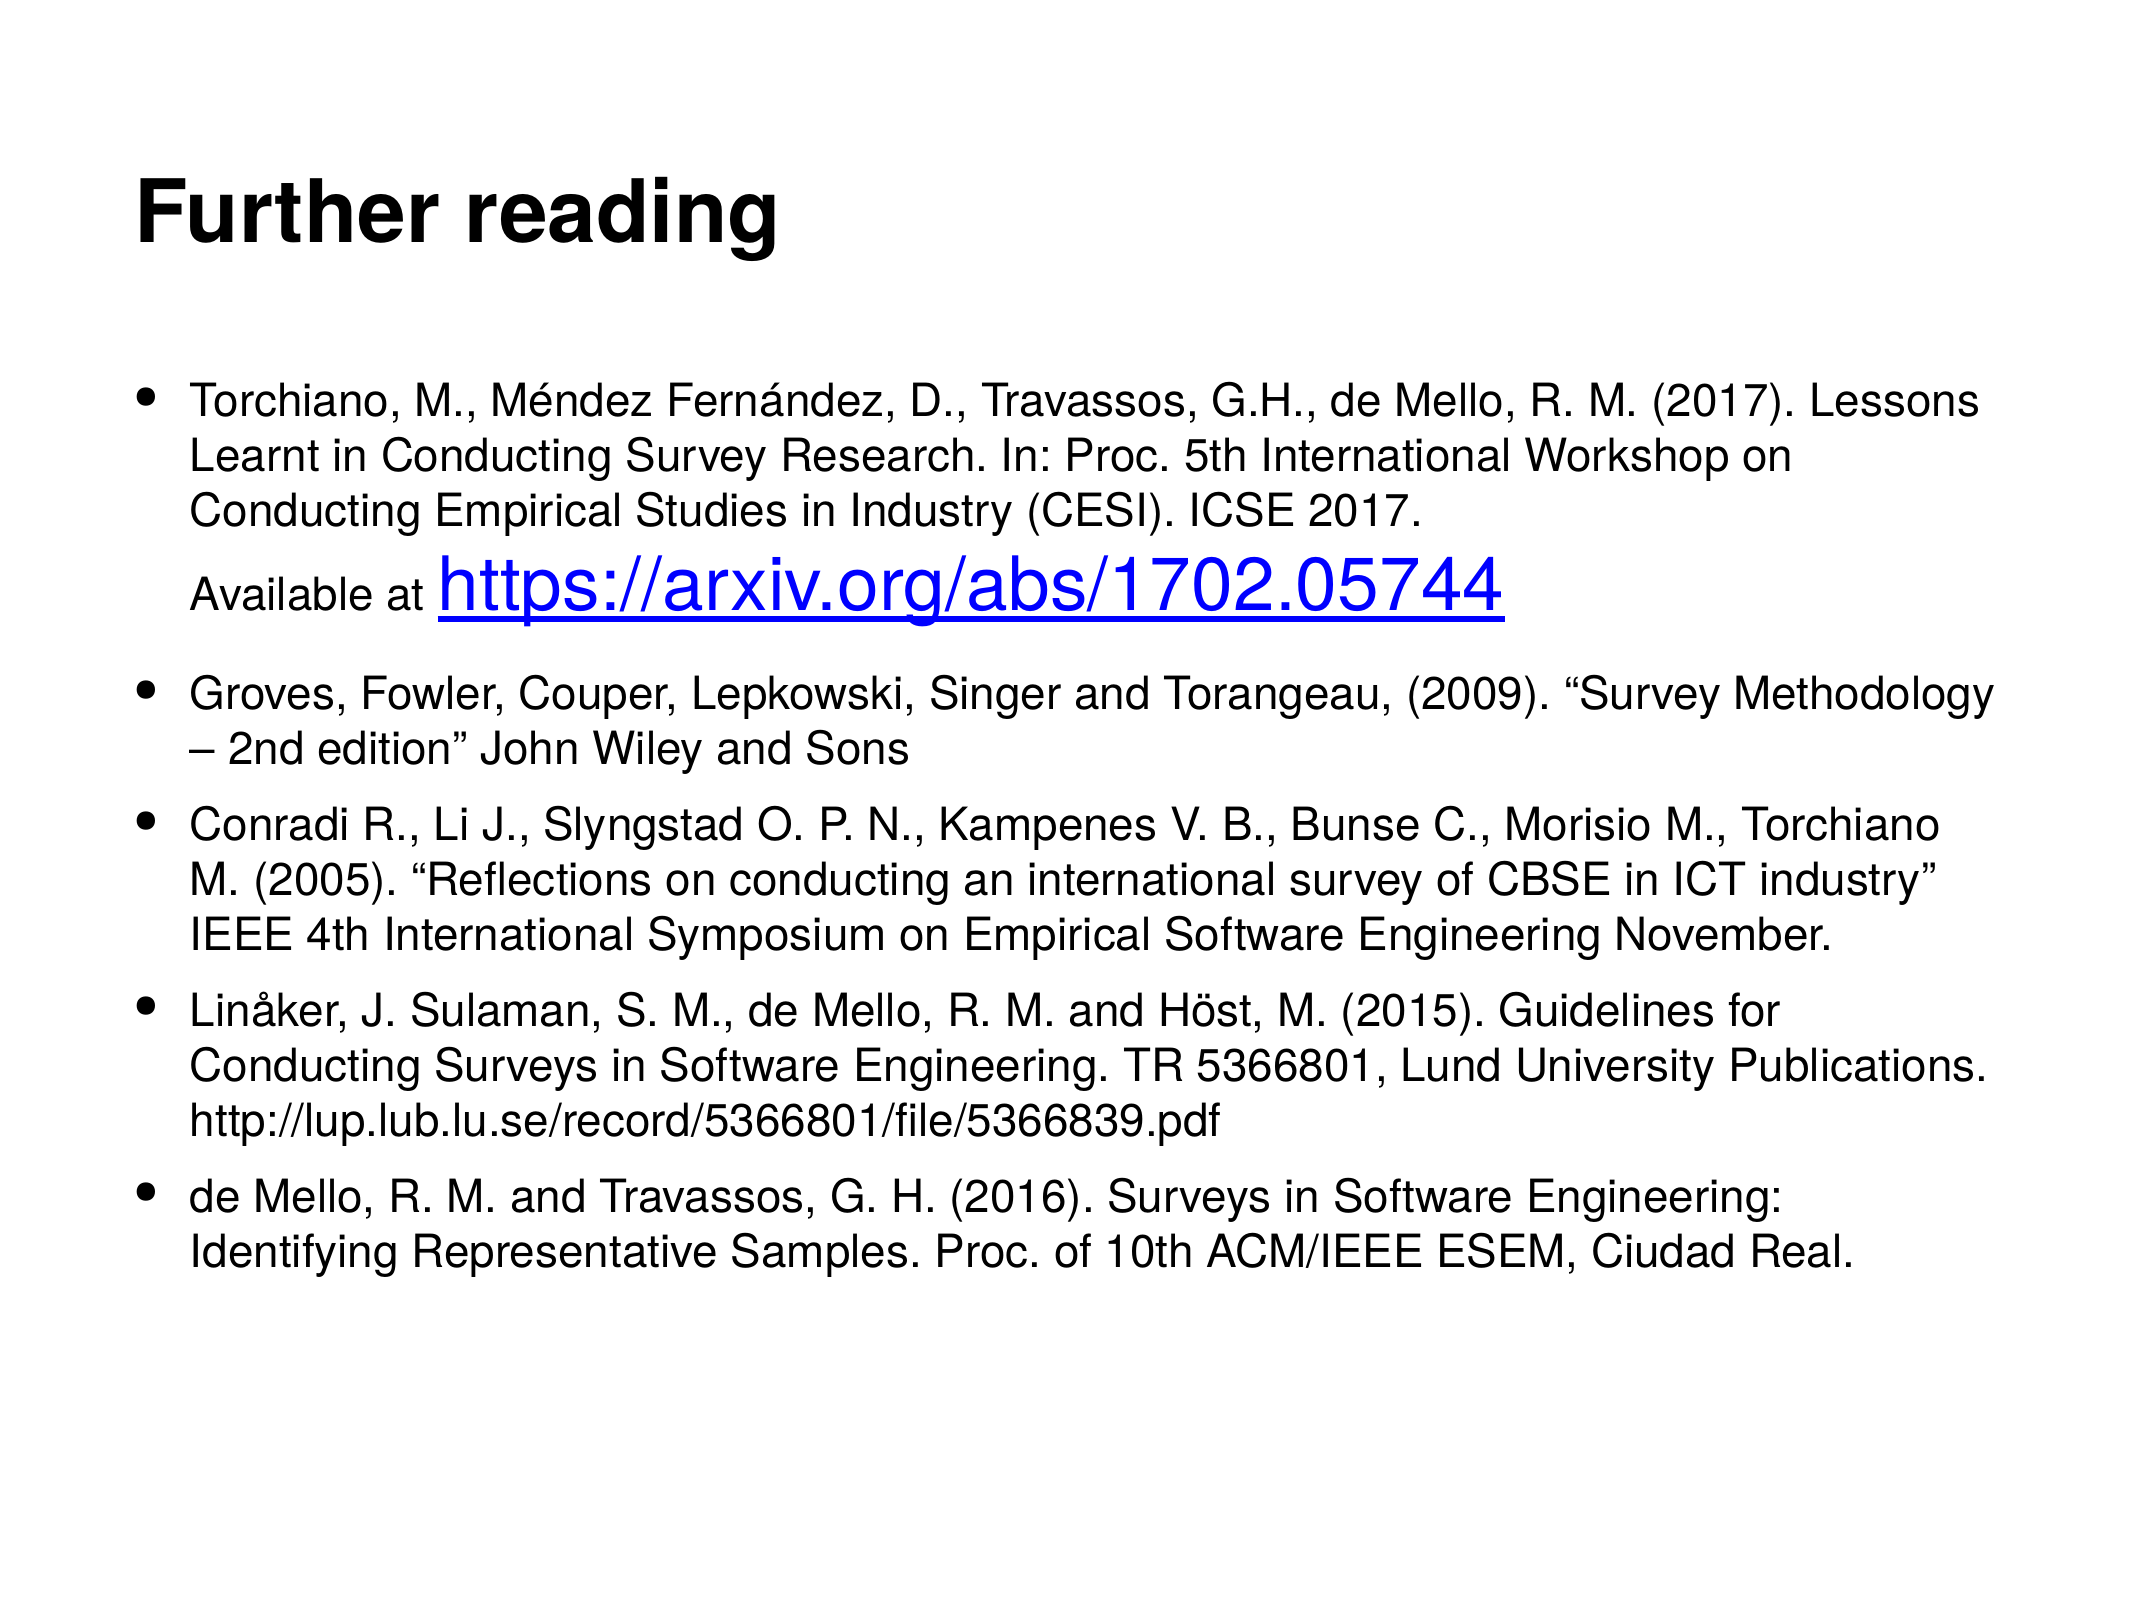

# Further reading
Torchiano, M., Méndez Fernández, D., Travassos, G.H., de Mello, R. M. (2017). Lessons Learnt in Conducting Survey Research. In: Proc. 5th International Workshop on Conducting Empirical Studies in Industry (CESI). ICSE 2017.
Available at https://arxiv.org/abs/1702.05744
Groves, Fowler, Couper, Lepkowski, Singer and Torangeau, (2009). “Survey Methodology – 2nd edition” John Wiley and Sons
Conradi R., Li J., Slyngstad O. P. N., Kampenes V. B., Bunse C., Morisio M., Torchiano M. (2005). “Reflections on conducting an international survey of CBSE in ICT industry” IEEE 4th International Symposium on Empirical Software Engineering November.
Linåker, J. Sulaman, S. M., de Mello, R. M. and Höst, M. (2015). Guidelines for Conducting Surveys in Software Engineering. TR 5366801, Lund University Publications. http://lup.lub.lu.se/record/5366801/file/5366839.pdf
de Mello, R. M. and Travassos, G. H. (2016). Surveys in Software Engineering: Identifying Representative Samples. Proc. of 10th ACM/IEEE ESEM, Ciudad Real.